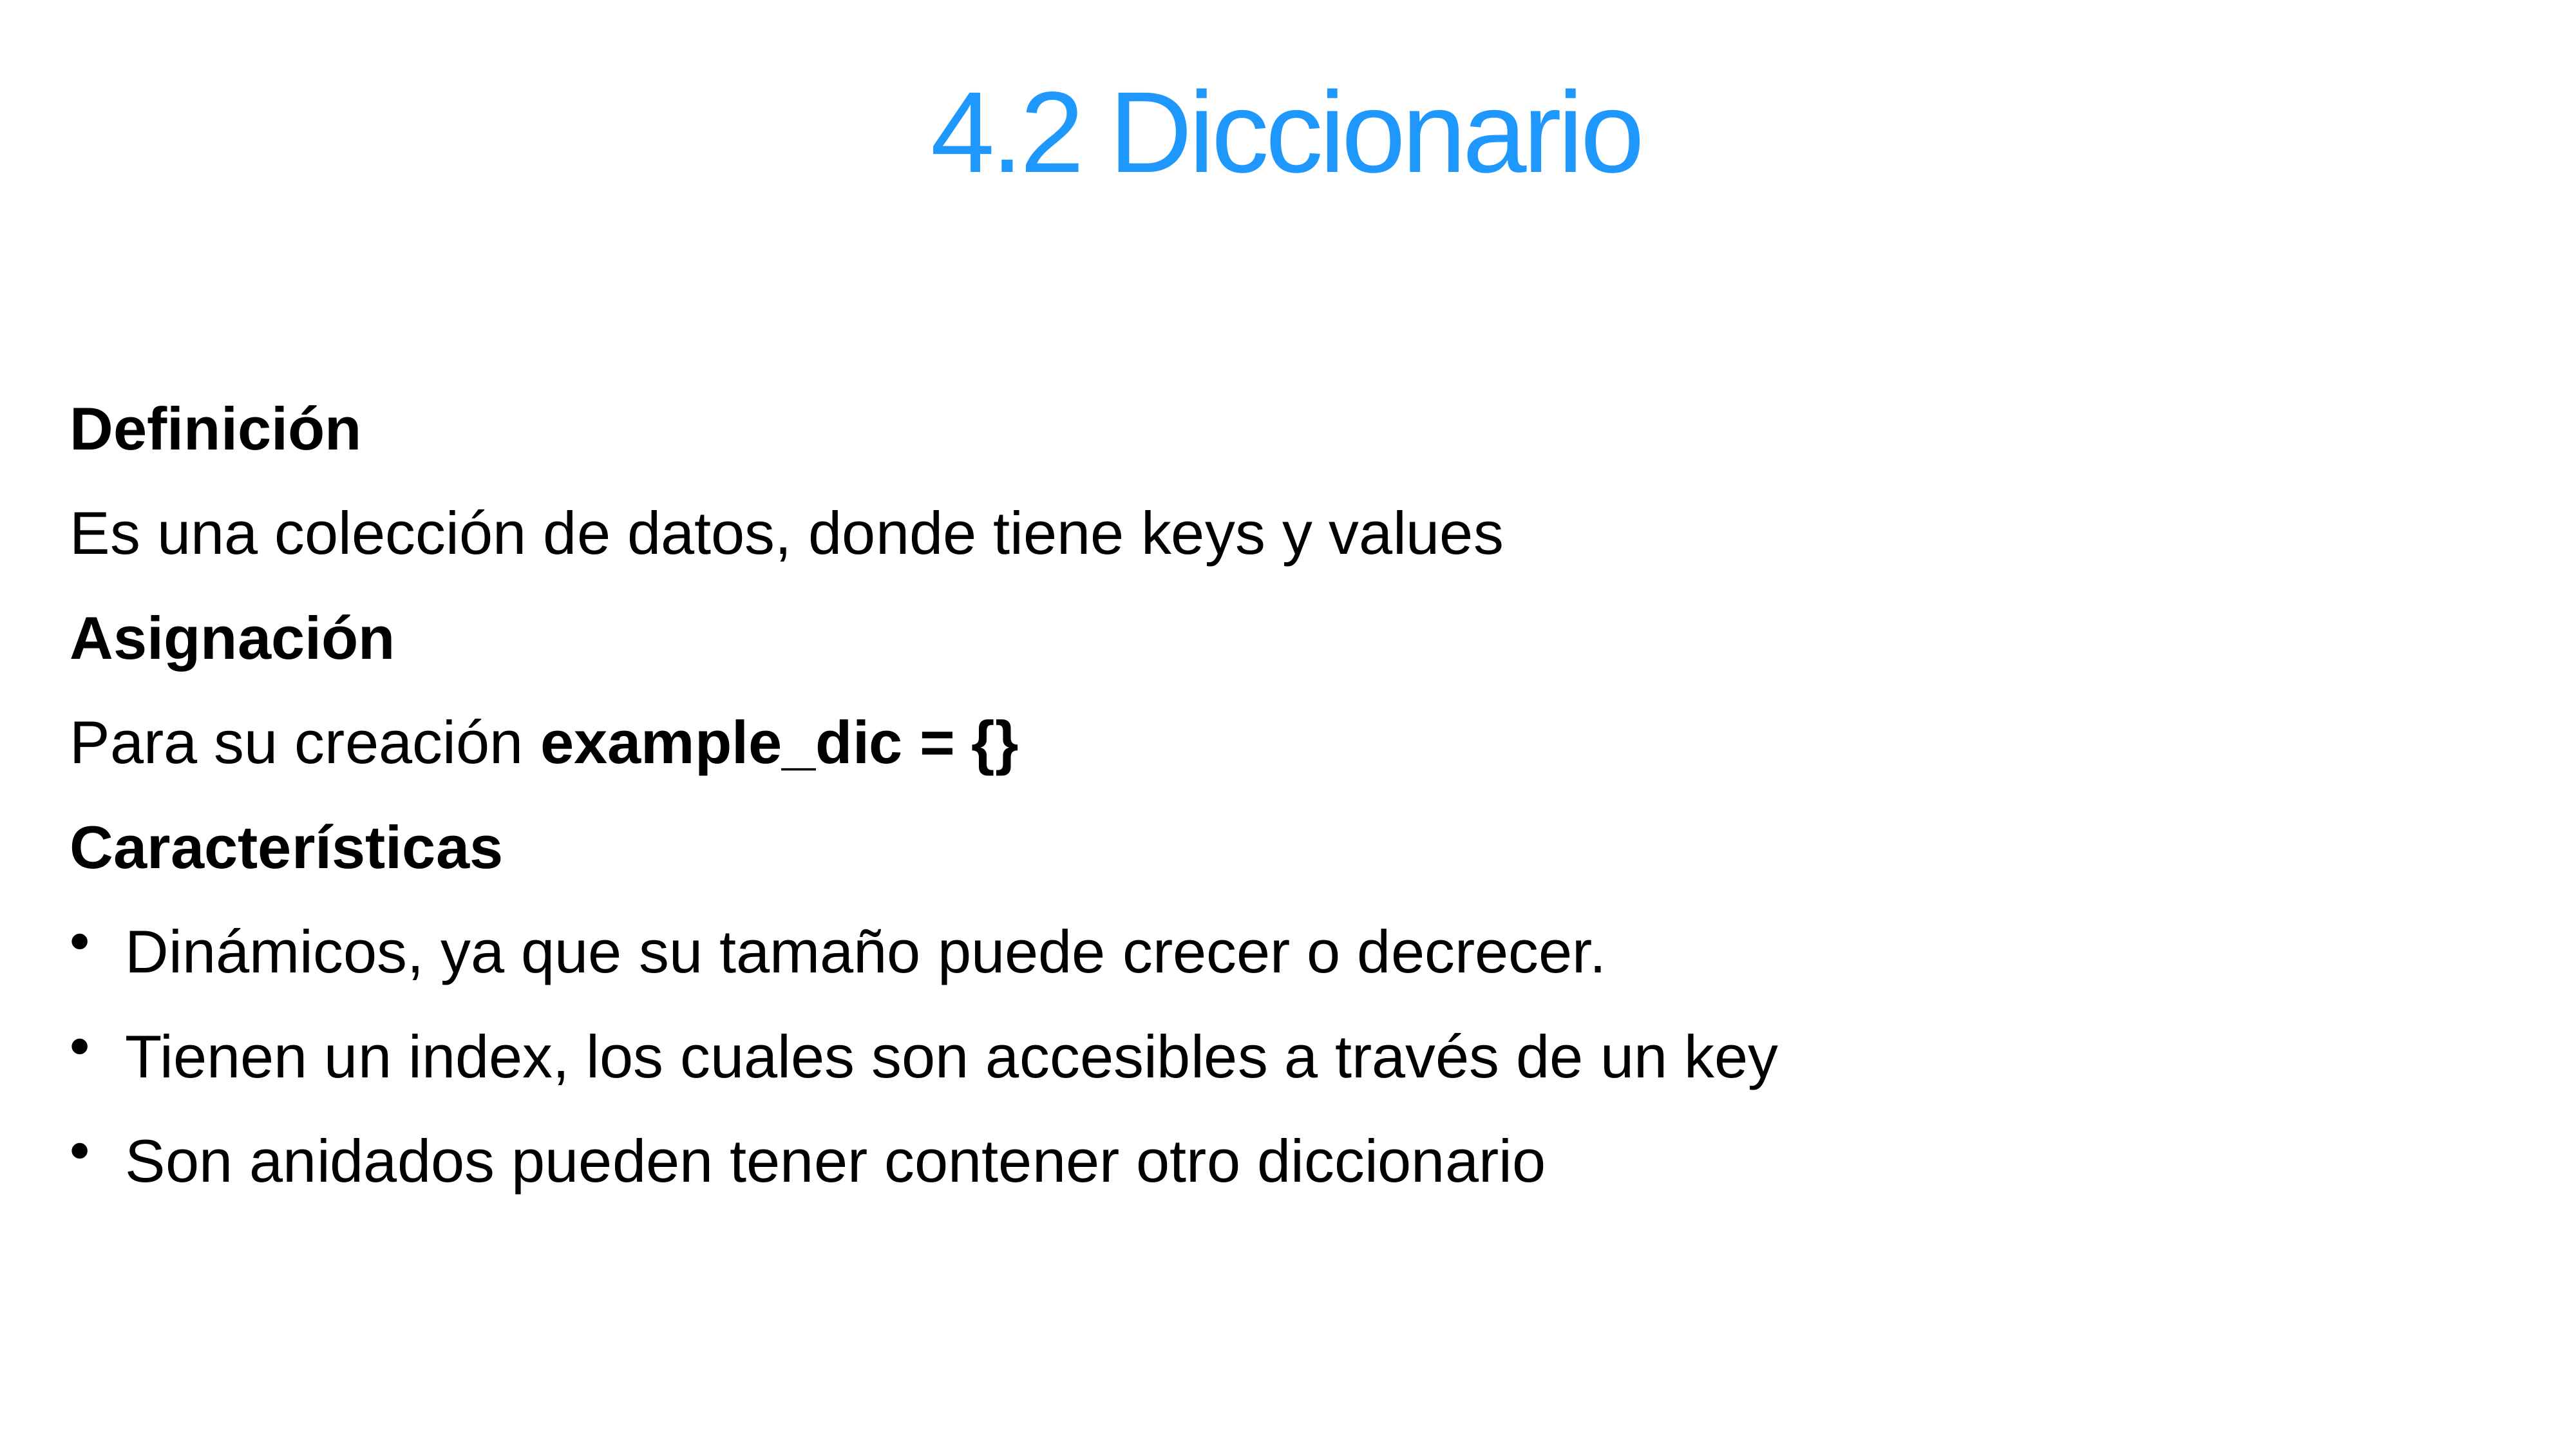

4.2 Diccionario
Definición
Es una colección de datos, donde tiene keys y values
Asignación
Para su creación example_dic = {}
Características
Dinámicos, ya que su tamaño puede crecer o decrecer.
Tienen un index, los cuales son accesibles a través de un key
Son anidados pueden tener contener otro diccionario